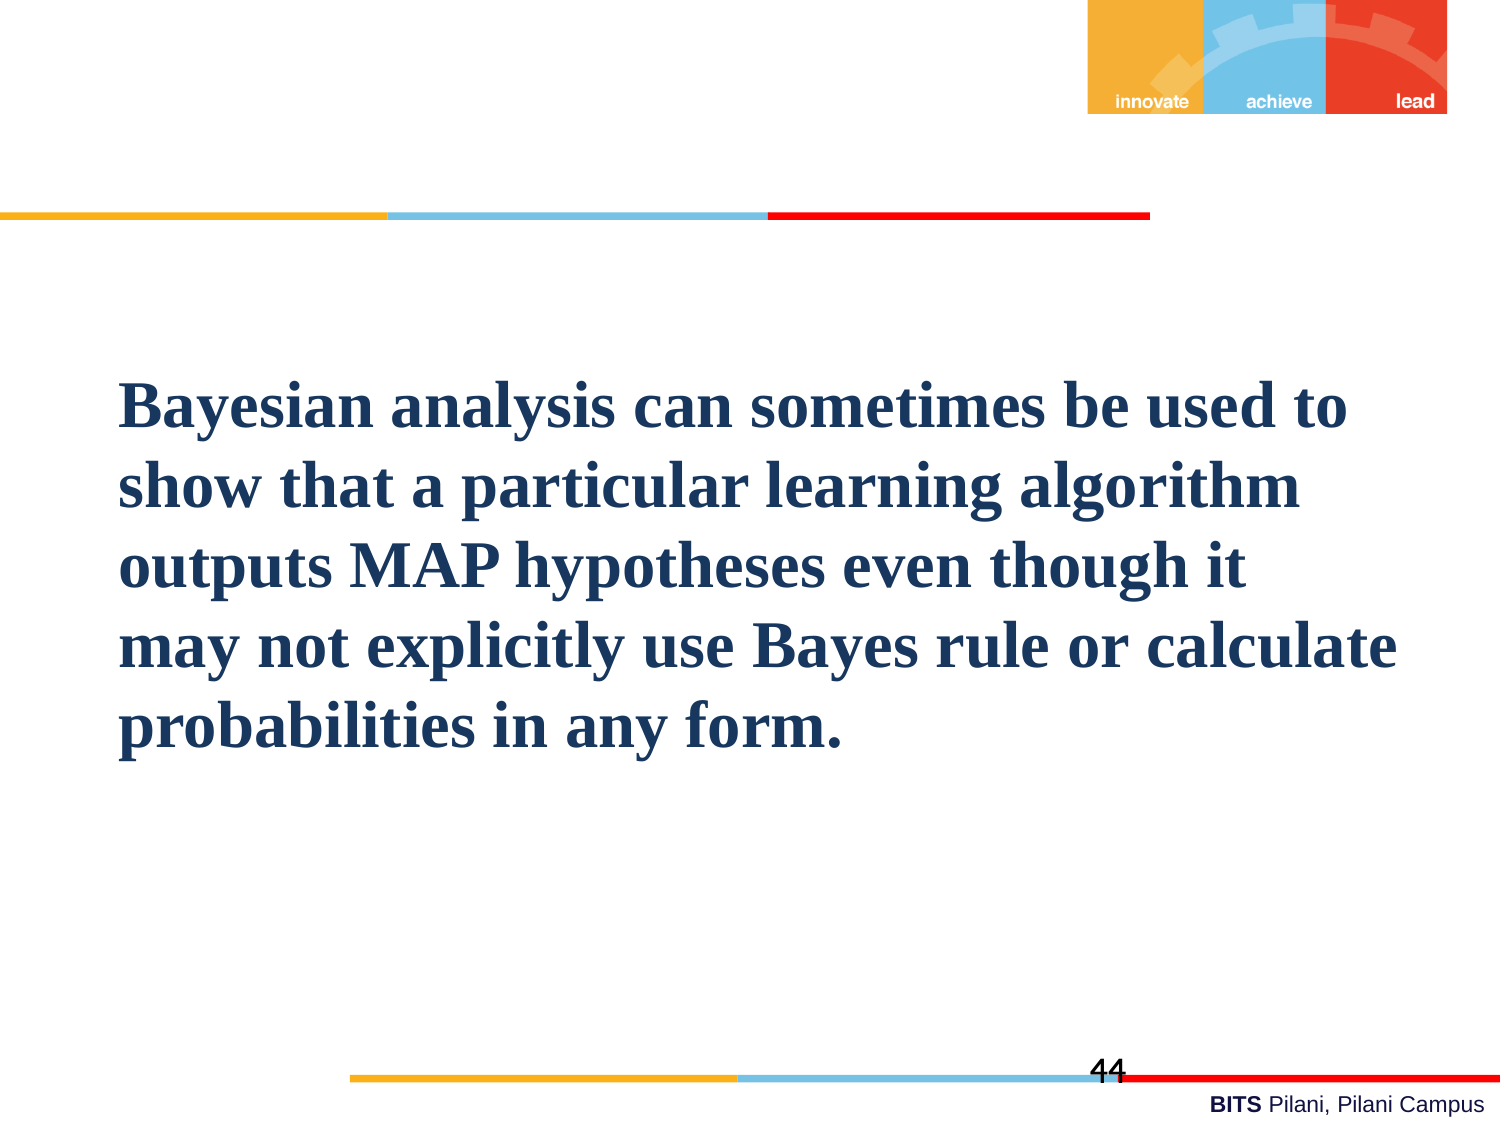

Bayesian analysis can sometimes be used to
show that a particular learning algorithm outputs MAP hypotheses even though it
may not explicitly use Bayes rule or calculate probabilities in any form.
44